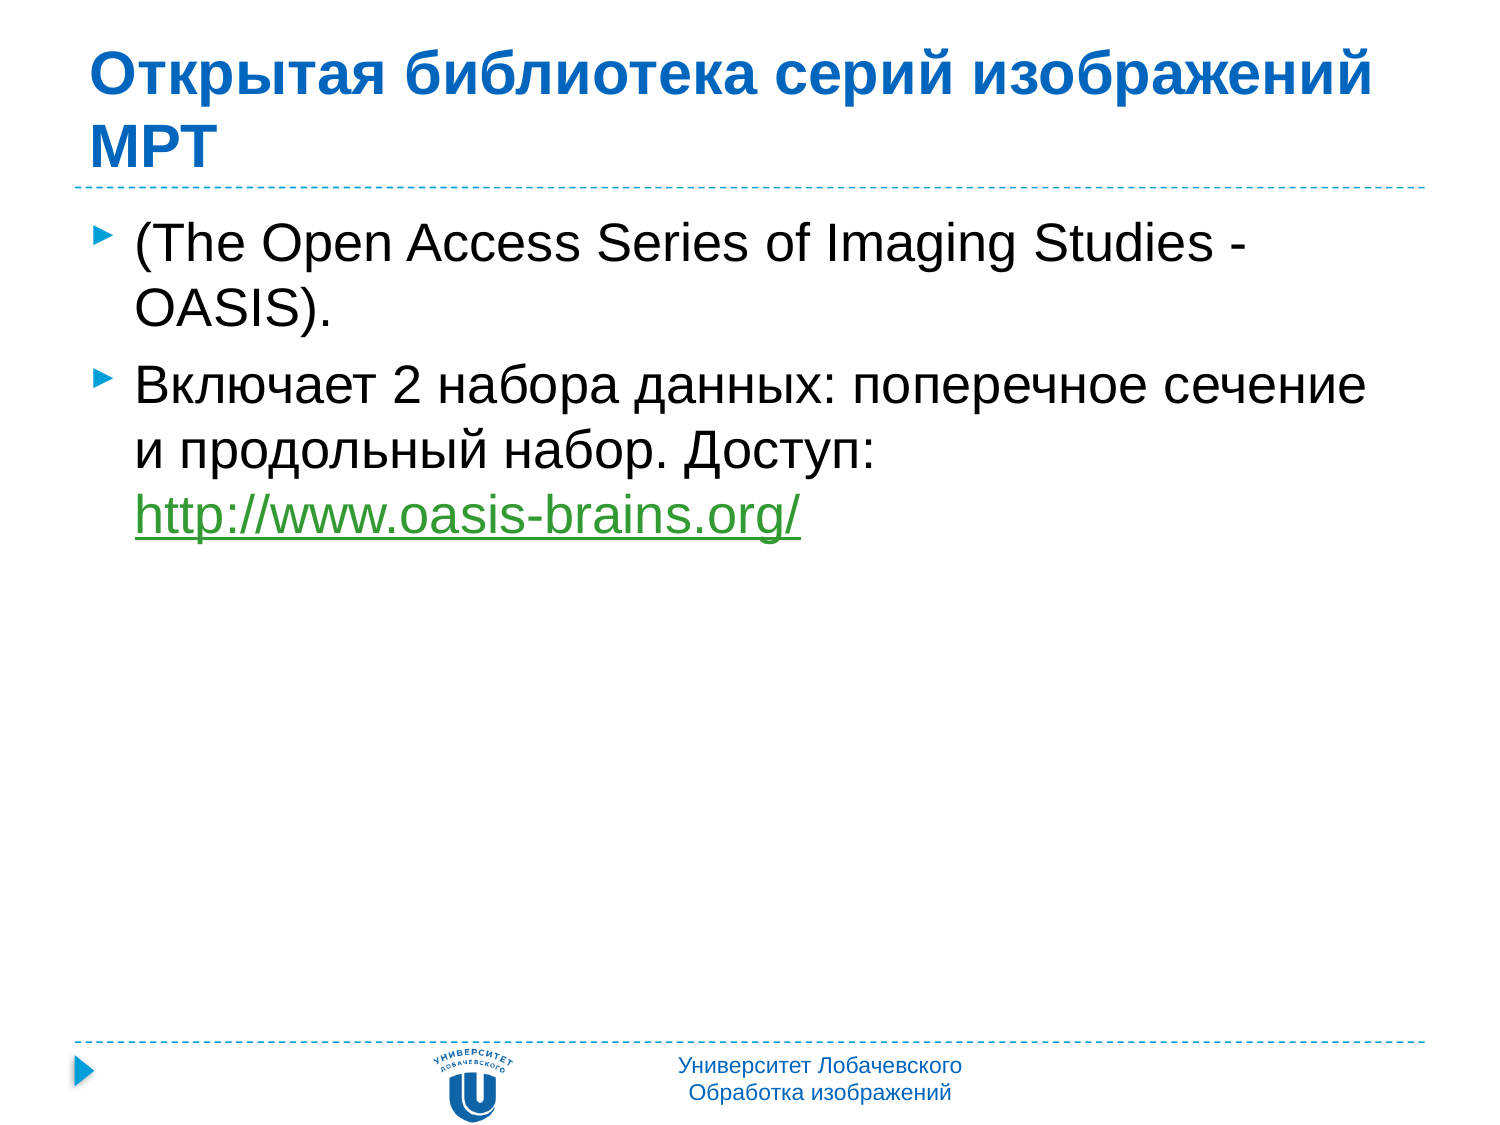

# Открытая библиотека серий изображений МРТ
(The Open Access Series of Imaging Studies - OASIS).
Включает 2 набора данных: поперечное сечение и продольный набор. Доступ: http://www.oasis-brains.org/
21
Университет Лобачевского
Обработка изображений